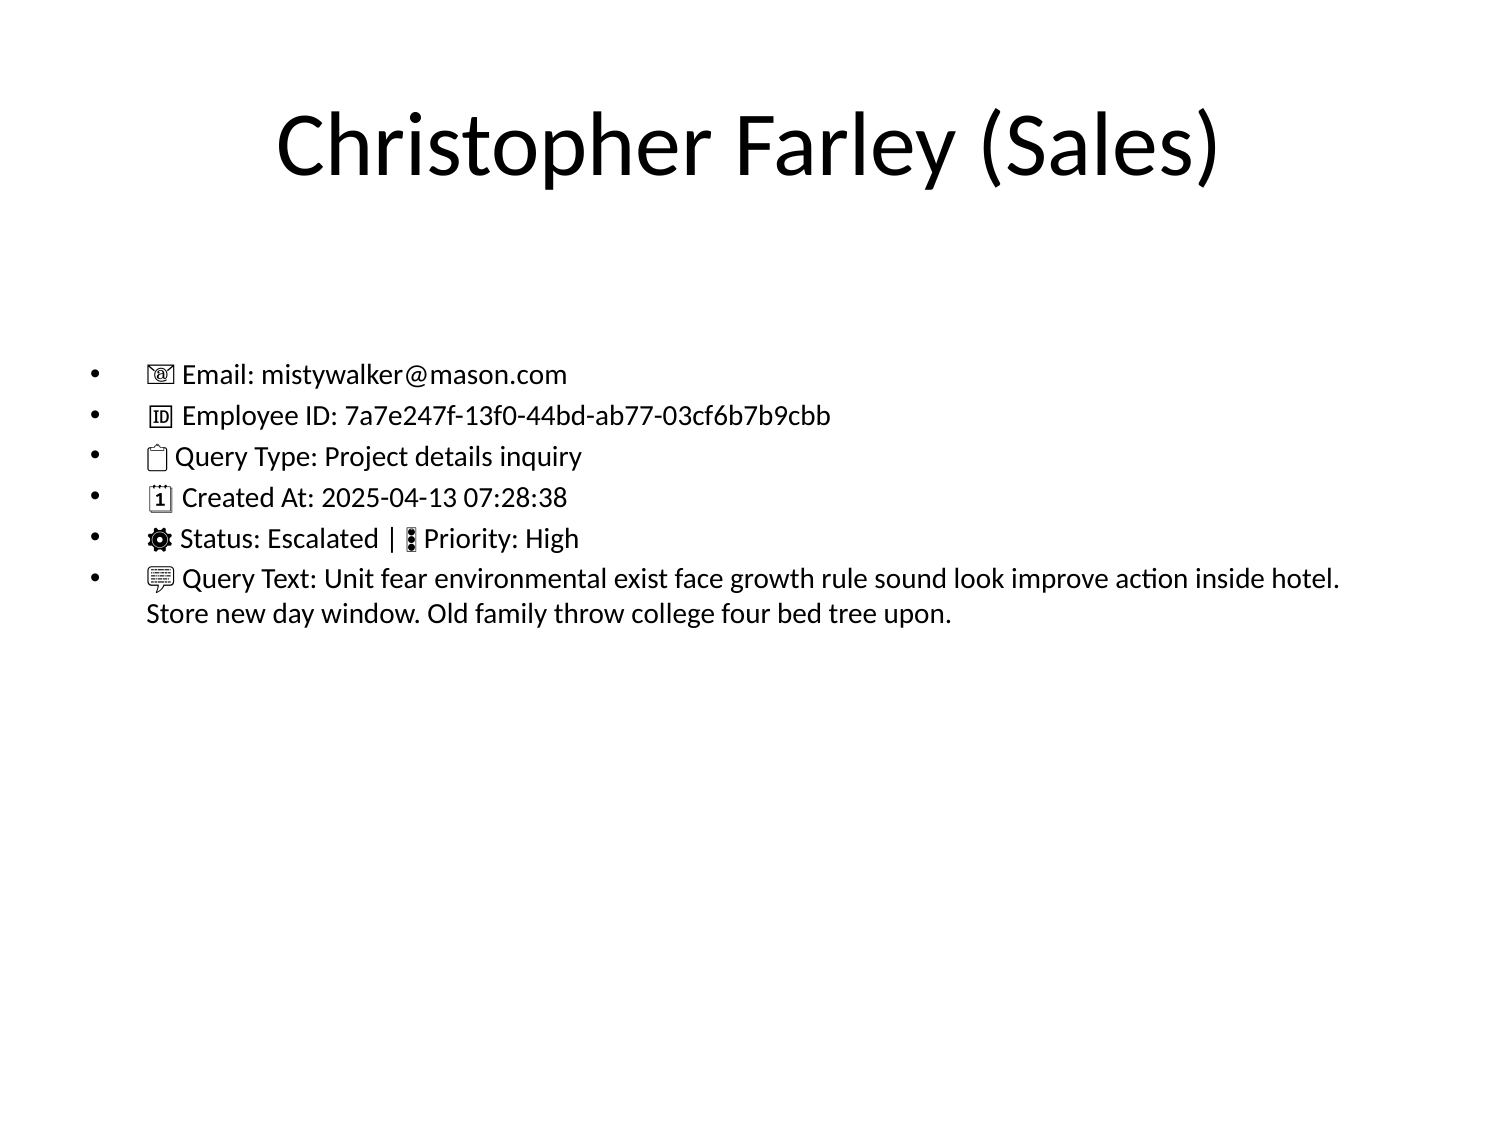

# Christopher Farley (Sales)

📧 Email: mistywalker@mason.com
🆔 Employee ID: 7a7e247f-13f0-44bd-ab77-03cf6b7b9cbb
📋 Query Type: Project details inquiry
🗓 Created At: 2025-04-13 07:28:38
⚙ Status: Escalated | 🚦 Priority: High
💬 Query Text: Unit fear environmental exist face growth rule sound look improve action inside hotel. Store new day window. Old family throw college four bed tree upon.